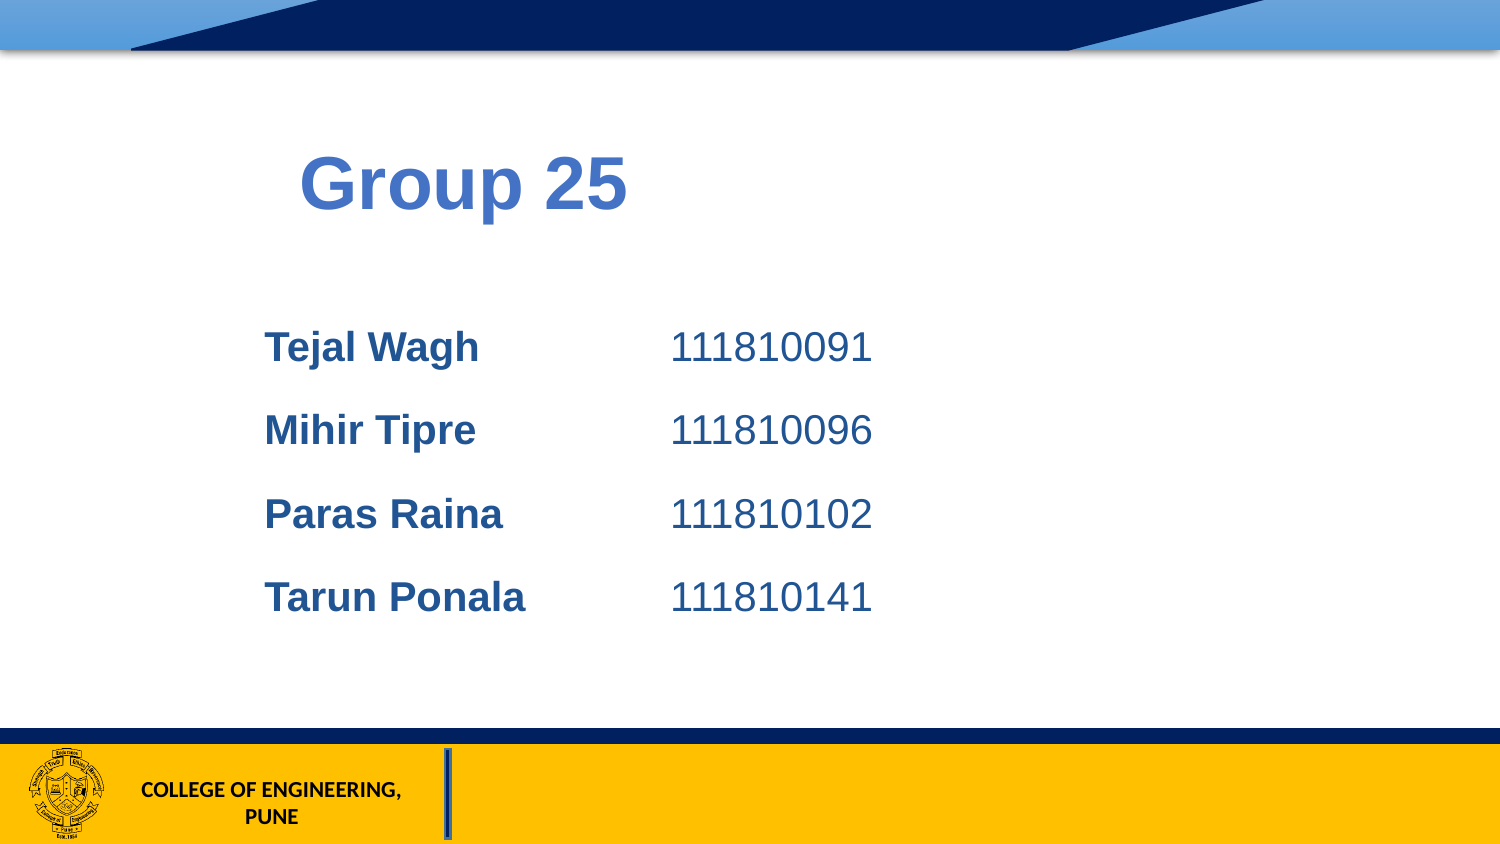

Group 25
| Tejal Wagh | 111810091 |
| --- | --- |
| Mihir Tipre | 111810096 |
| Paras Raina | 111810102 |
| Tarun Ponala | 111810141 |